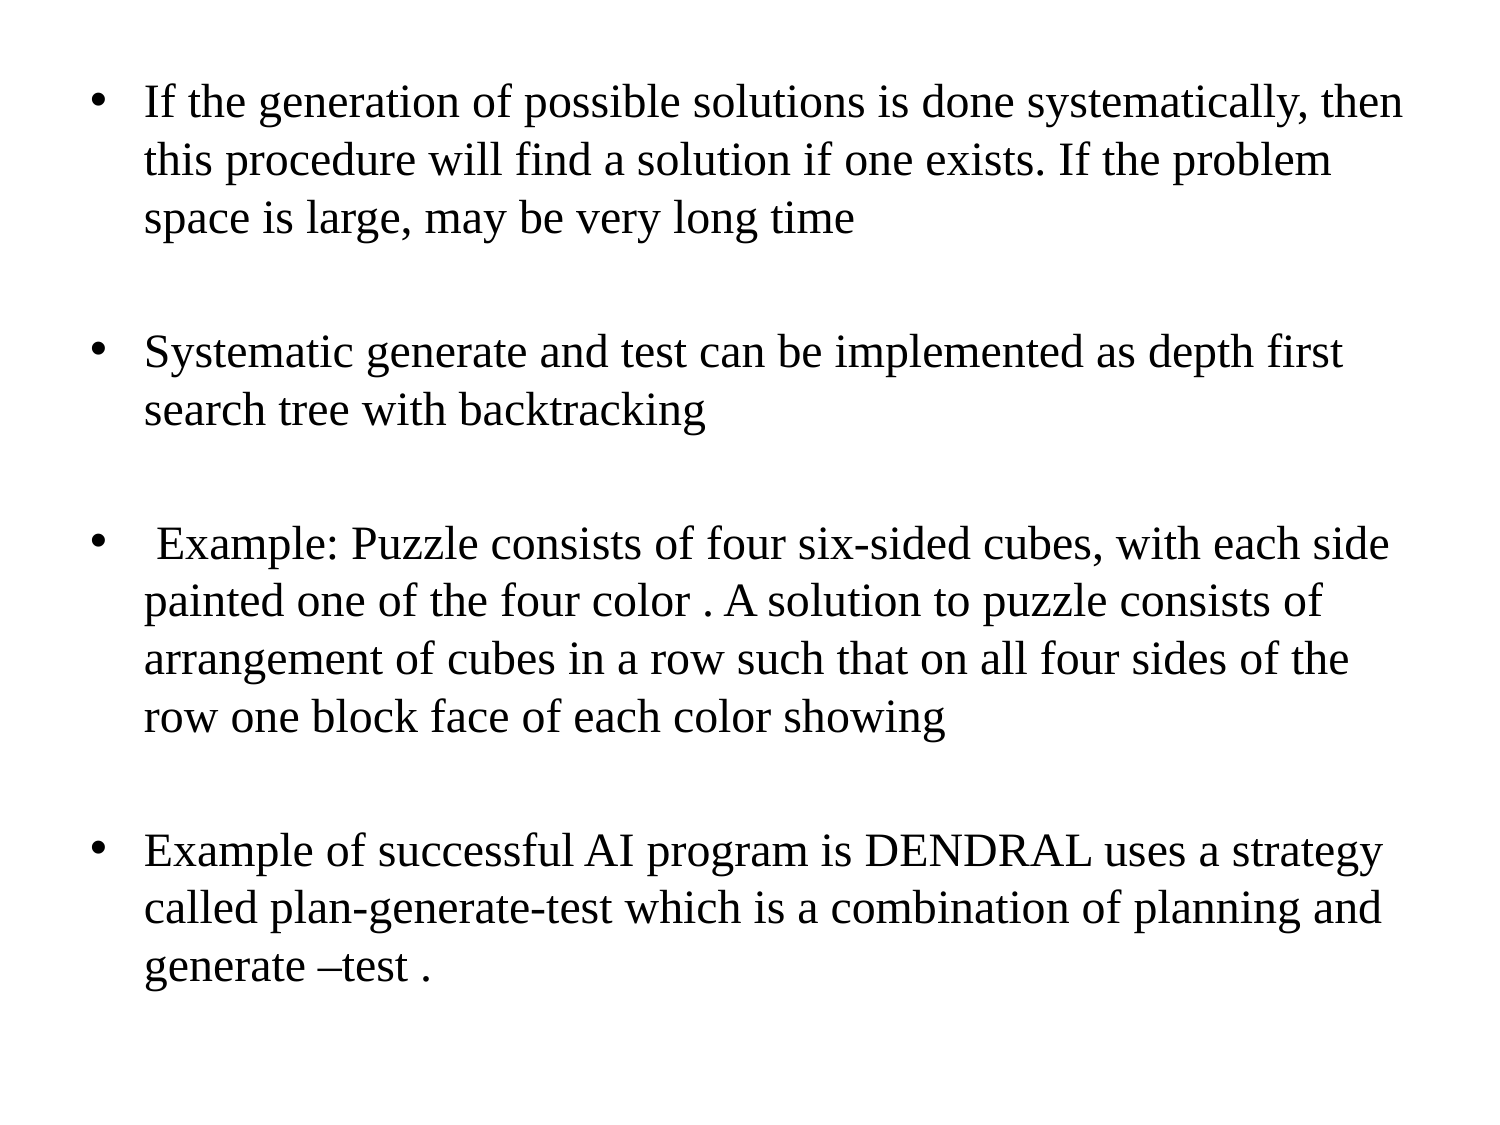

If the generation of possible solutions is done systematically, then this procedure will find a solution if one exists. If the problem space is large, may be very long time

Systematic generate and test can be implemented as depth first search tree with backtracking

 Example: Puzzle consists of four six-sided cubes, with each side painted one of the four color . A solution to puzzle consists of arrangement of cubes in a row such that on all four sides of the row one block face of each color showing

Example of successful AI program is DENDRAL uses a strategy called plan-generate-test which is a combination of planning and generate –test .